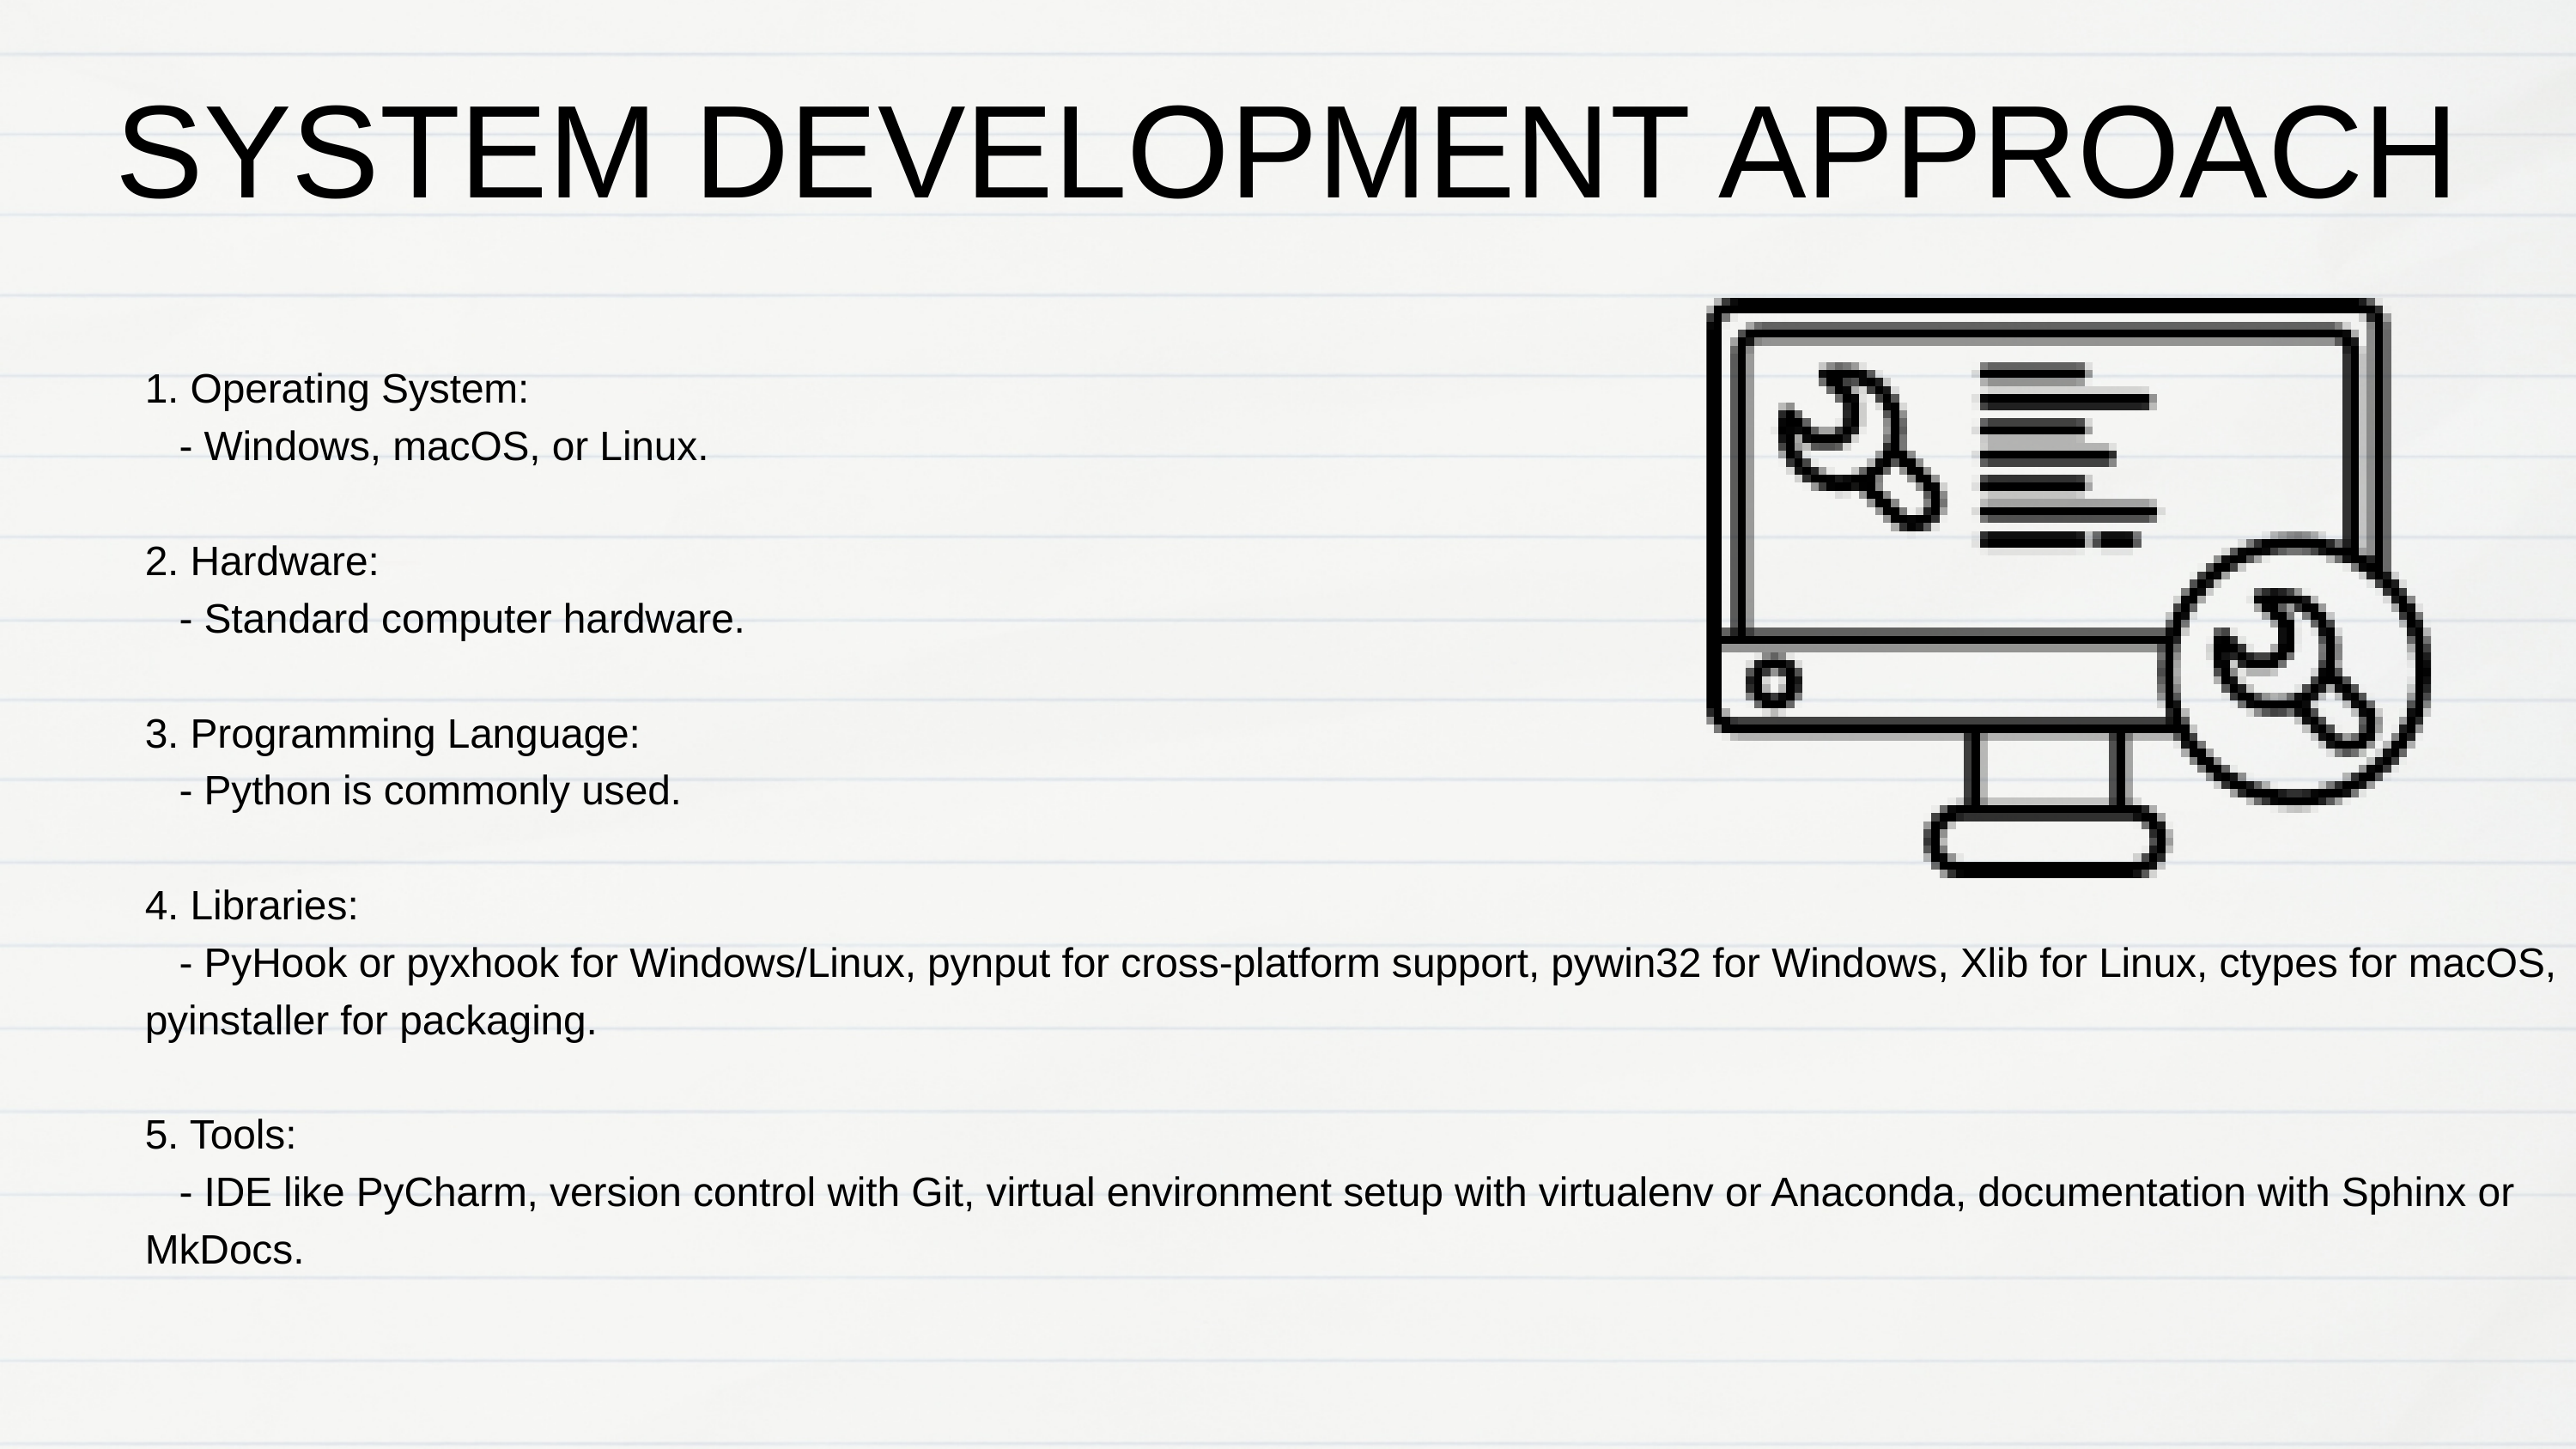

SYSTEM DEVELOPMENT APPROACH

1. Operating System:
   - Windows, macOS, or Linux.

2. Hardware:
   - Standard computer hardware.

3. Programming Language:
   - Python is commonly used.

4. Libraries:
   - PyHook or pyxhook for Windows/Linux, pynput for cross-platform support, pywin32 for Windows, Xlib for Linux, ctypes for macOS, pyinstaller for packaging.

5. Tools:
   - IDE like PyCharm, version control with Git, virtual environment setup with virtualenv or Anaconda, documentation with Sphinx or MkDocs.